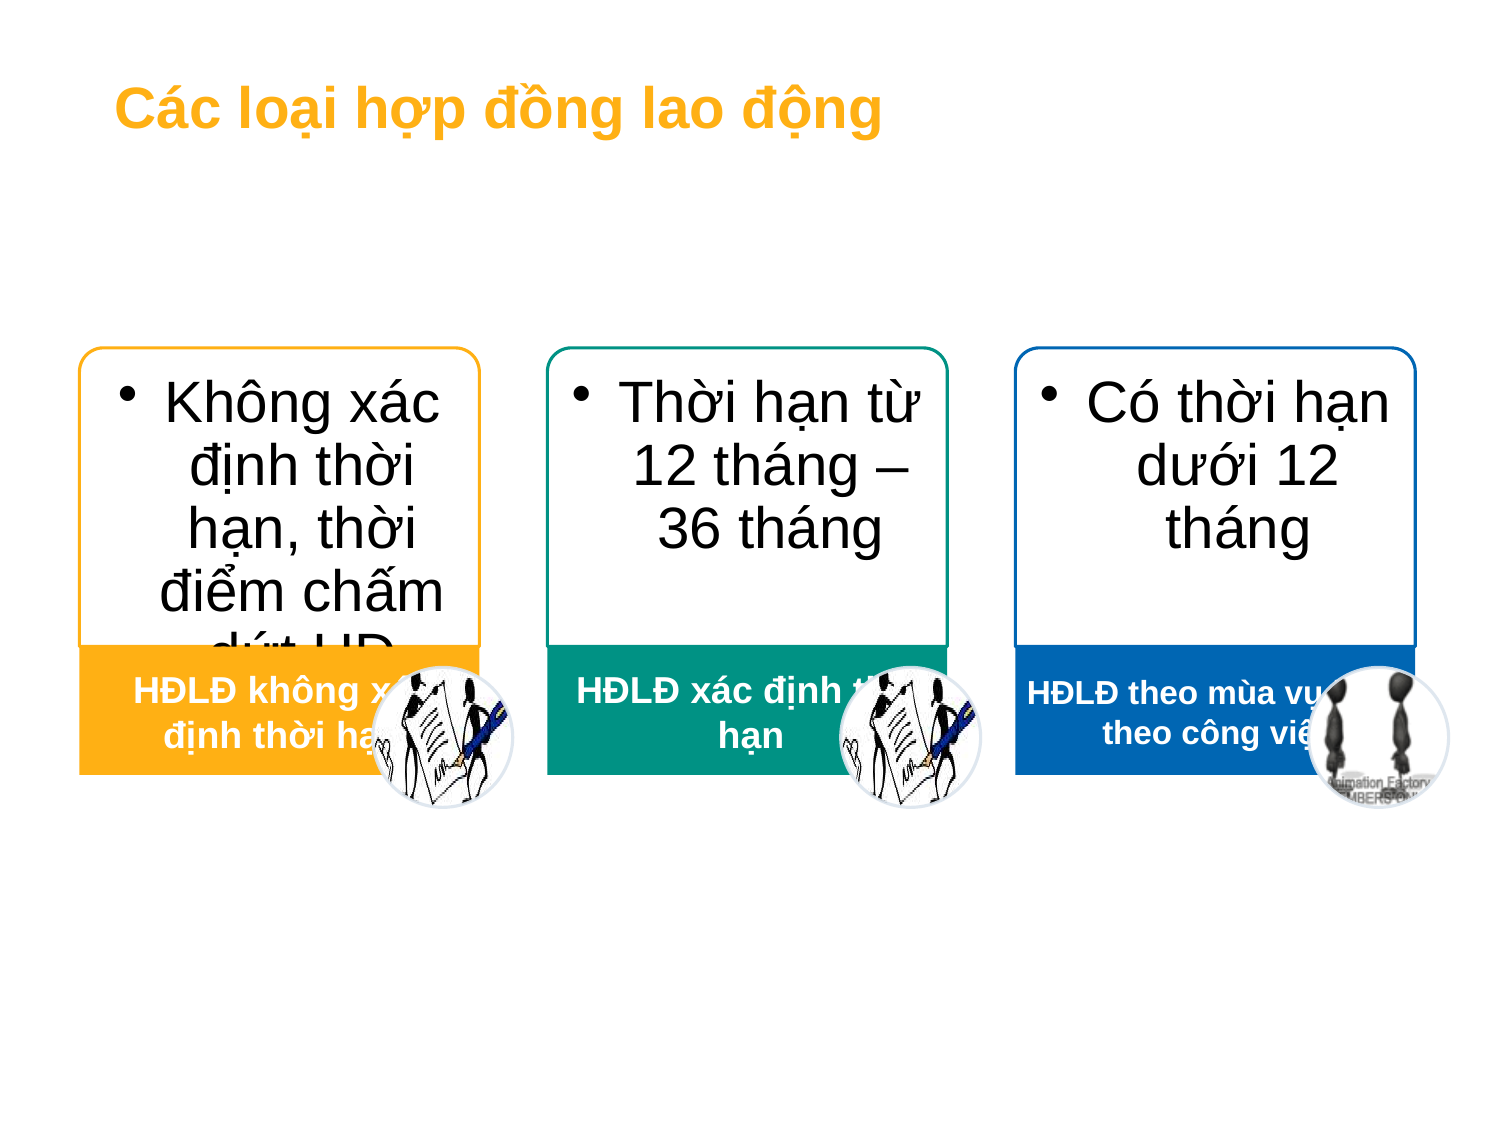

Các loại hợp đồng lao động
Không xác định thời hạn, thời điểm chấm dứt HĐ
HĐLĐ không xác định thời hạn
Thời hạn từ 12 tháng – 36 tháng
HĐLĐ xác định thời hạn
Có thời hạn dưới 12 tháng
HĐLĐ theo mùa vụ hoặc theo công việc